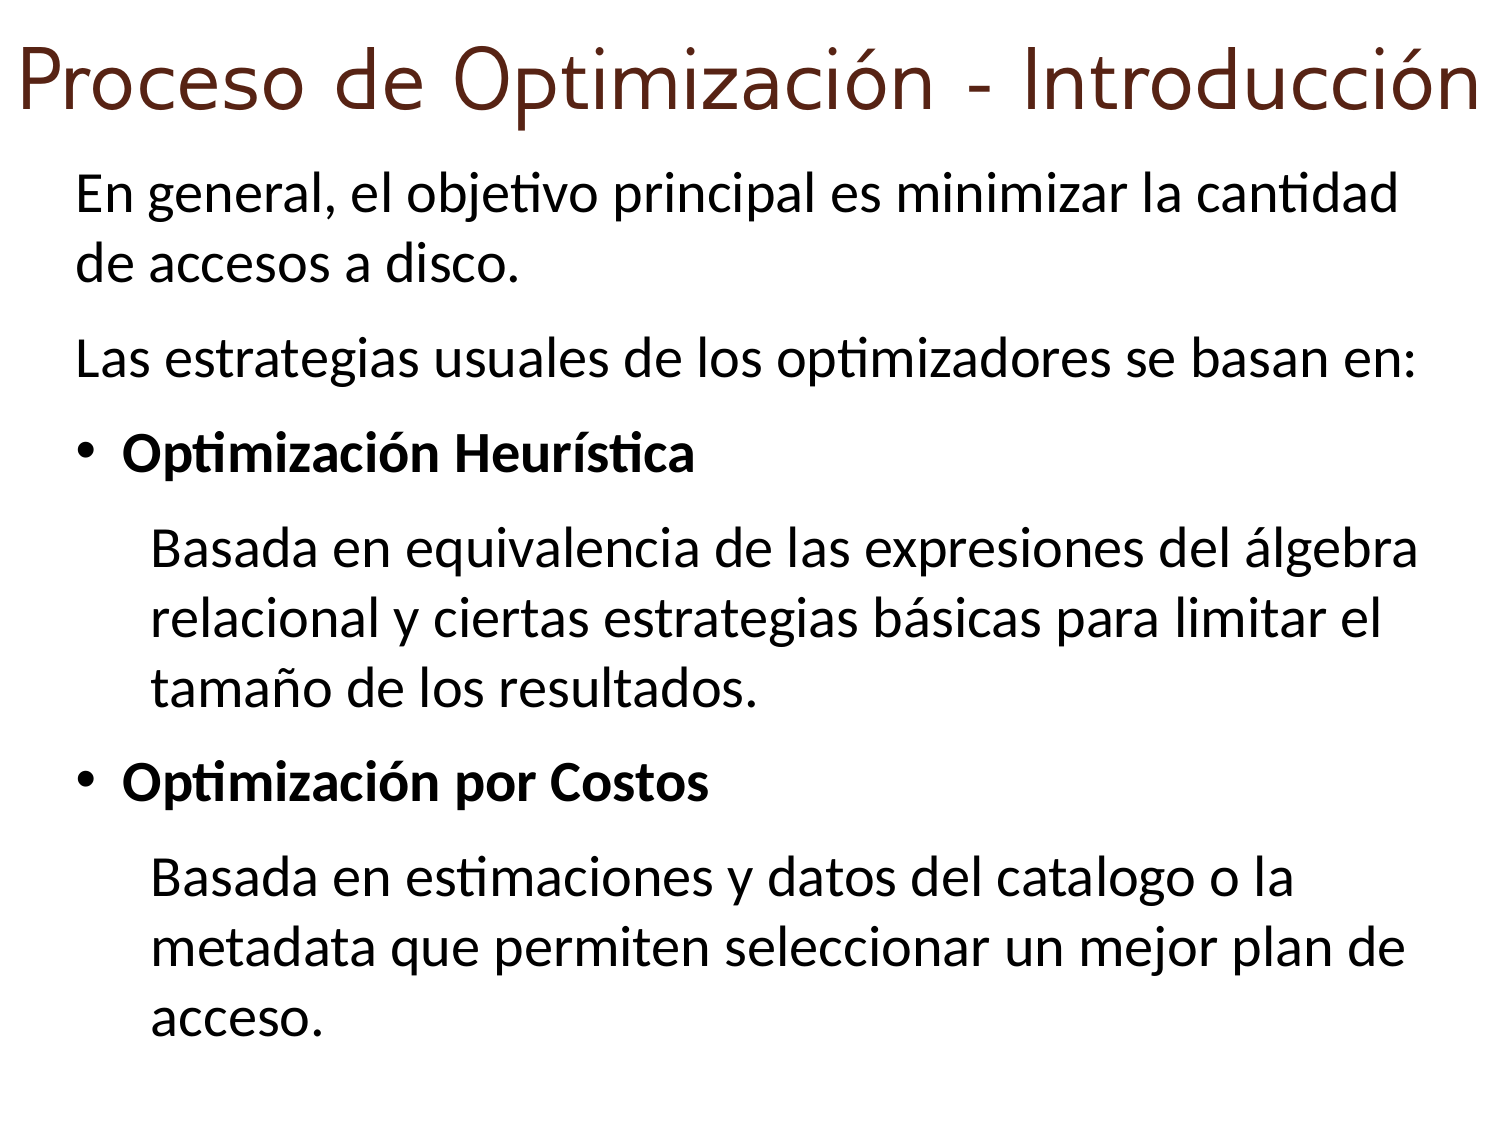

Proceso de Optimización - Introducción
En general, el objetivo principal es minimizar la cantidad de accesos a disco.
Las estrategias usuales de los optimizadores se basan en:
Optimización Heurística
Basada en equivalencia de las expresiones del álgebra relacional y ciertas estrategias básicas para limitar el tamaño de los resultados.
Optimización por Costos
Basada en estimaciones y datos del catalogo o la metadata que permiten seleccionar un mejor plan de acceso.